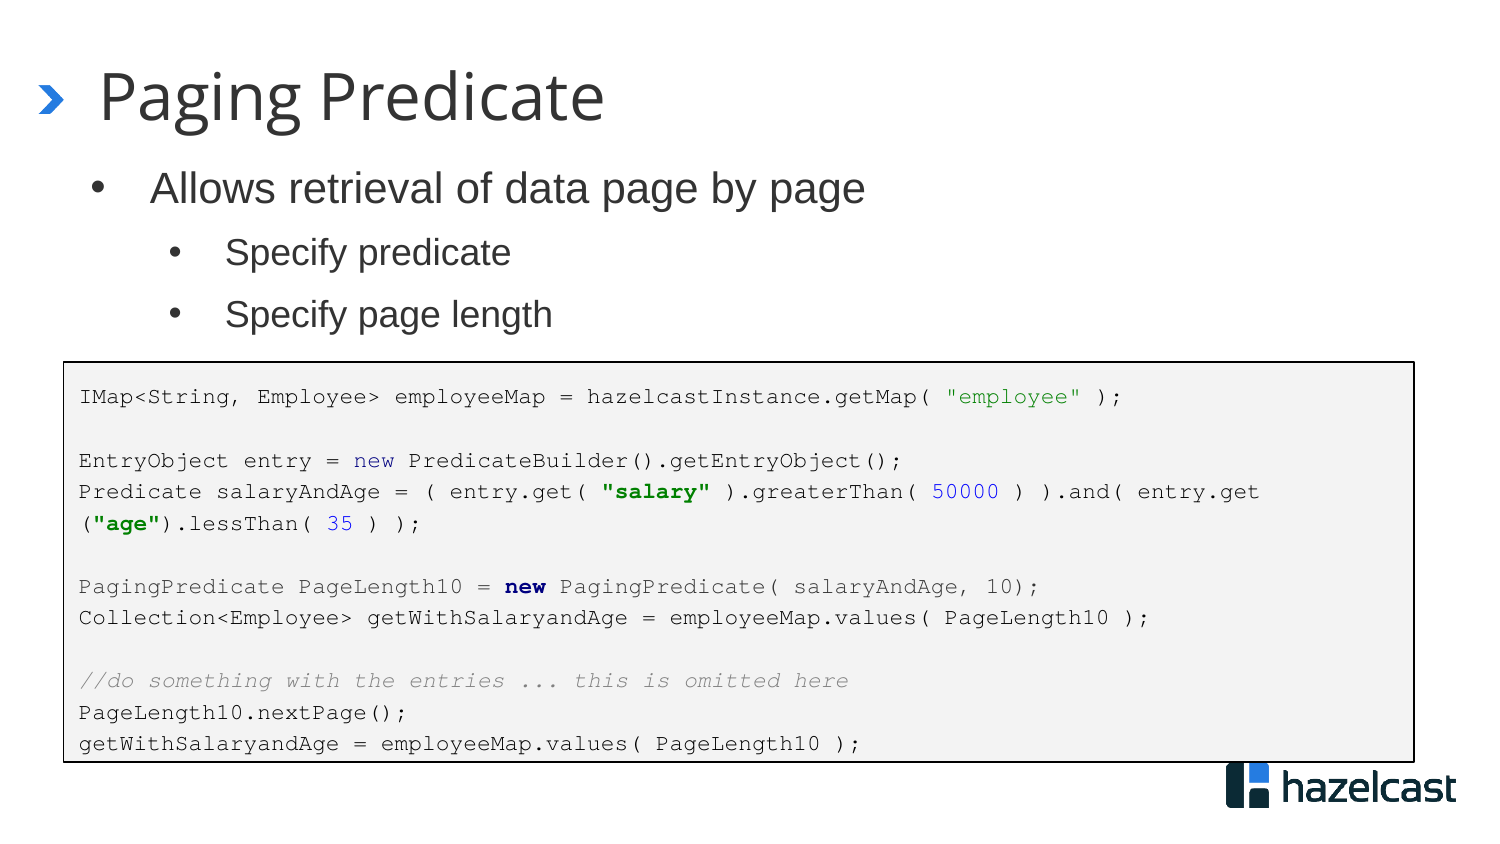

# Paging Predicate
Allows retrieval of data page by page
Specify predicate
Specify page length
IMap<String, Employee> employeeMap = hazelcastInstance.getMap( "employee" );

EntryObject entry = new PredicateBuilder().getEntryObject();
Predicate salaryAndAge = ( entry.get( "salary" ).greaterThan( 50000 ) ).and( entry.get ("age").lessThan( 35 ) );

PagingPredicate PageLength10 = new PagingPredicate( salaryAndAge, 10);
Collection<Employee> getWithSalaryandAge = employeeMap.values( PageLength10 );

//do something with the entries ... this is omitted here
PageLength10.nextPage();
getWithSalaryandAge = employeeMap.values( PageLength10 );